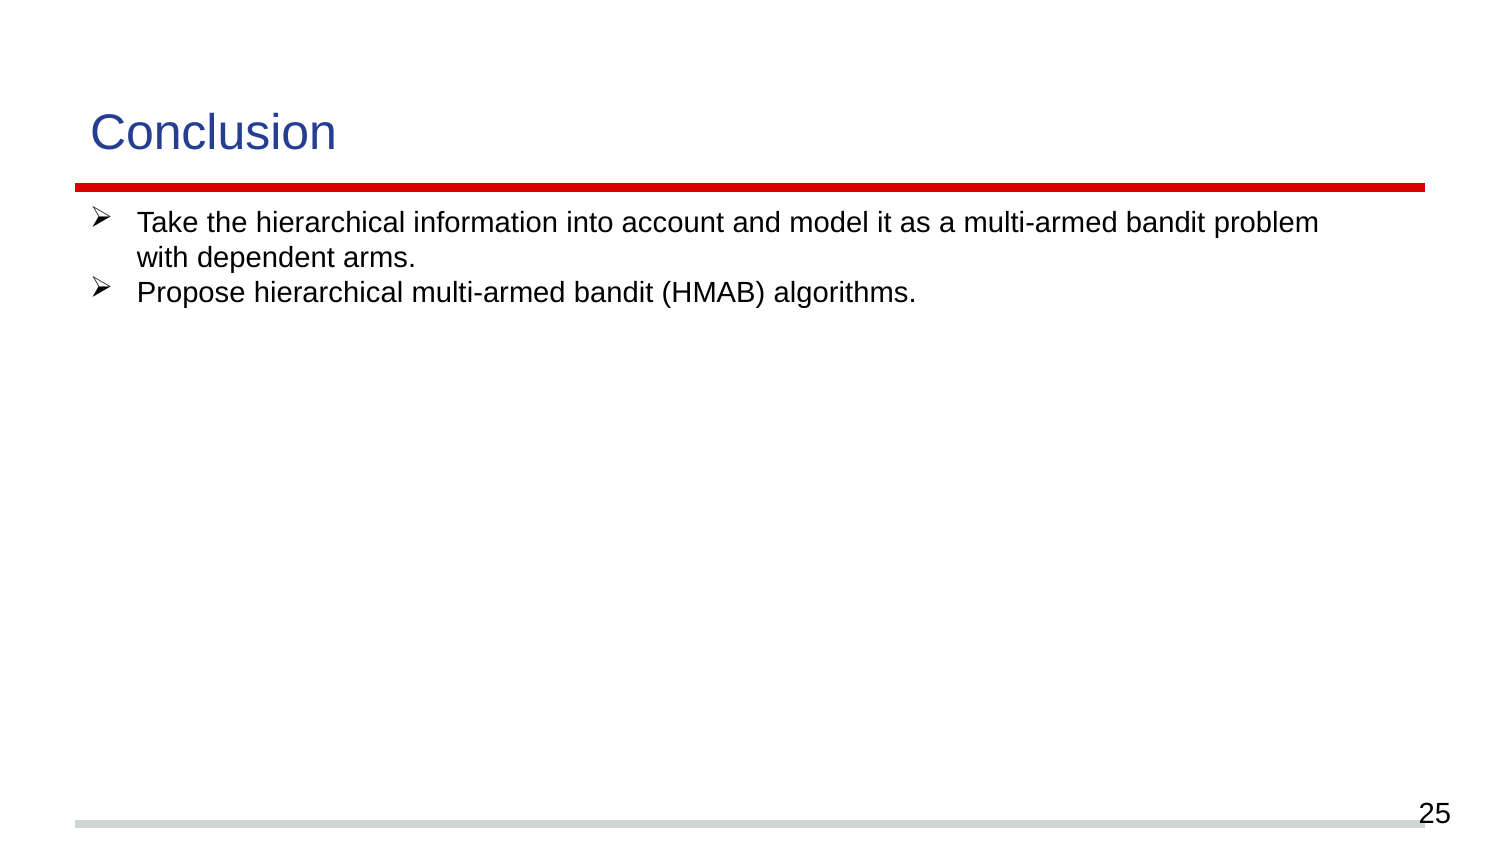

# Conclusion
Take the hierarchical information into account and model it as a multi-armed bandit problem with dependent arms.
Propose hierarchical multi-armed bandit (HMAB) algorithms.

25